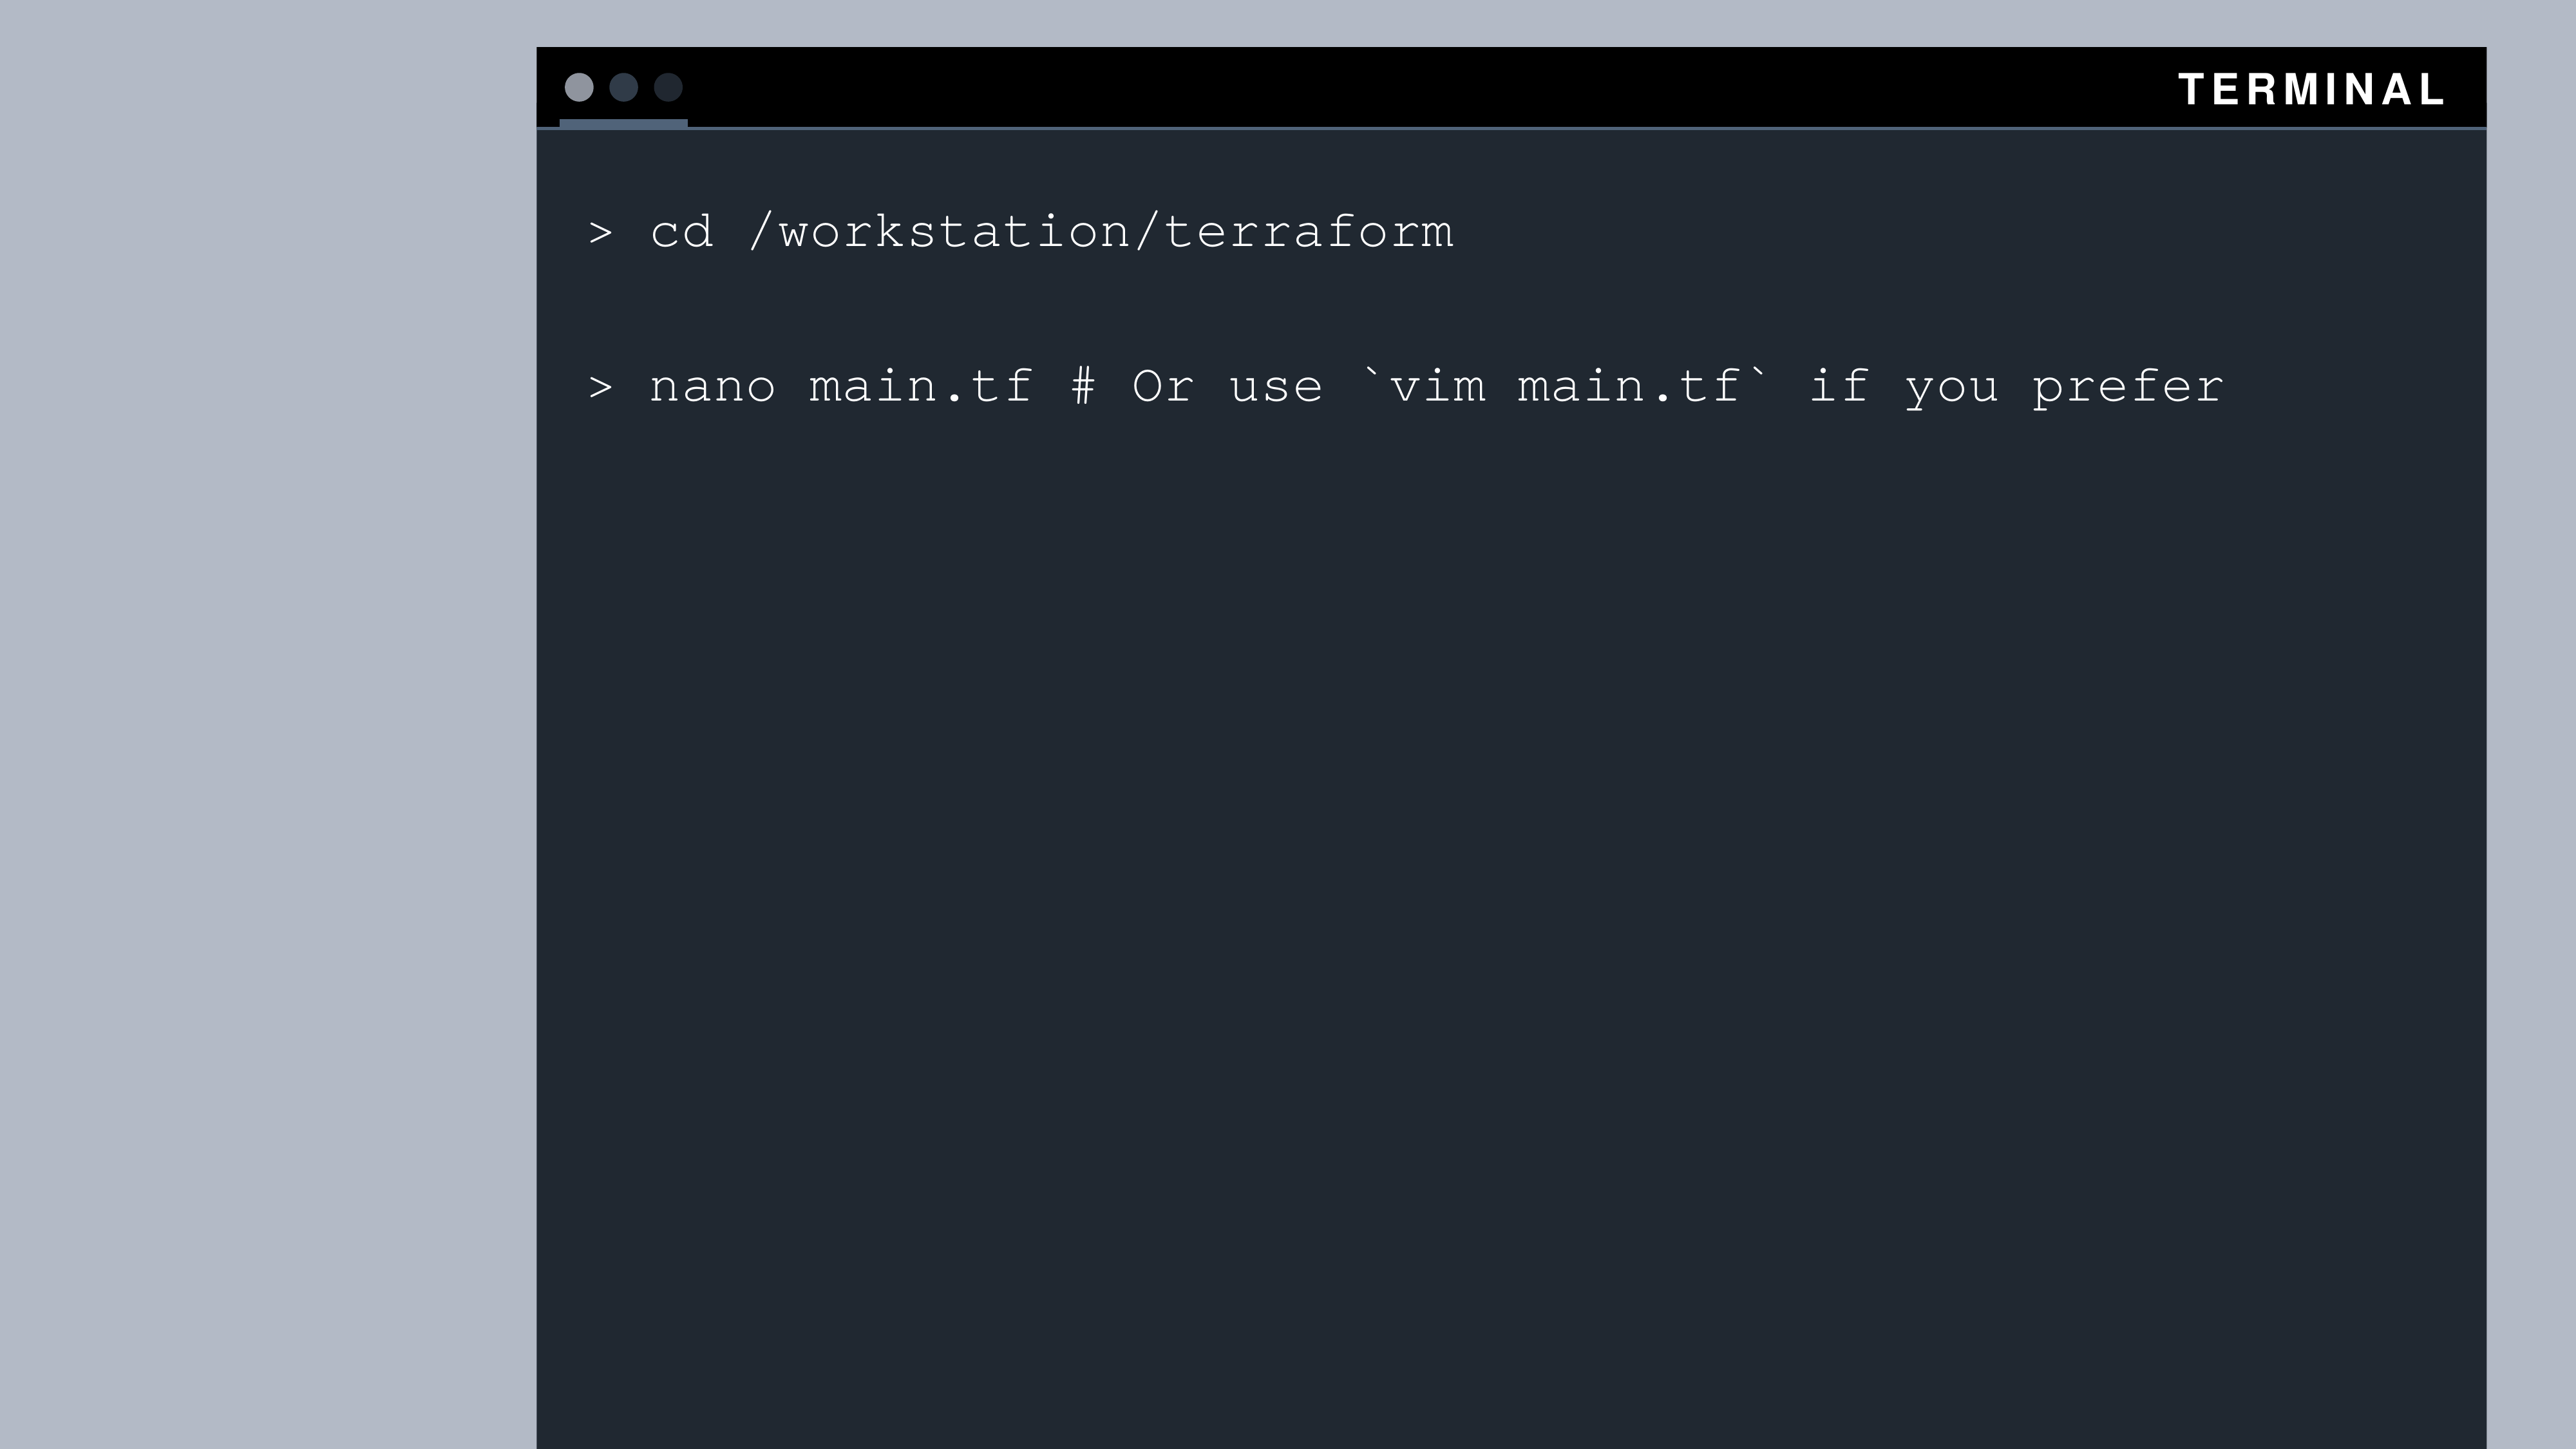

> cd /workstation/terraform

> nano main.tf # Or use `vim main.tf` if you prefer
33